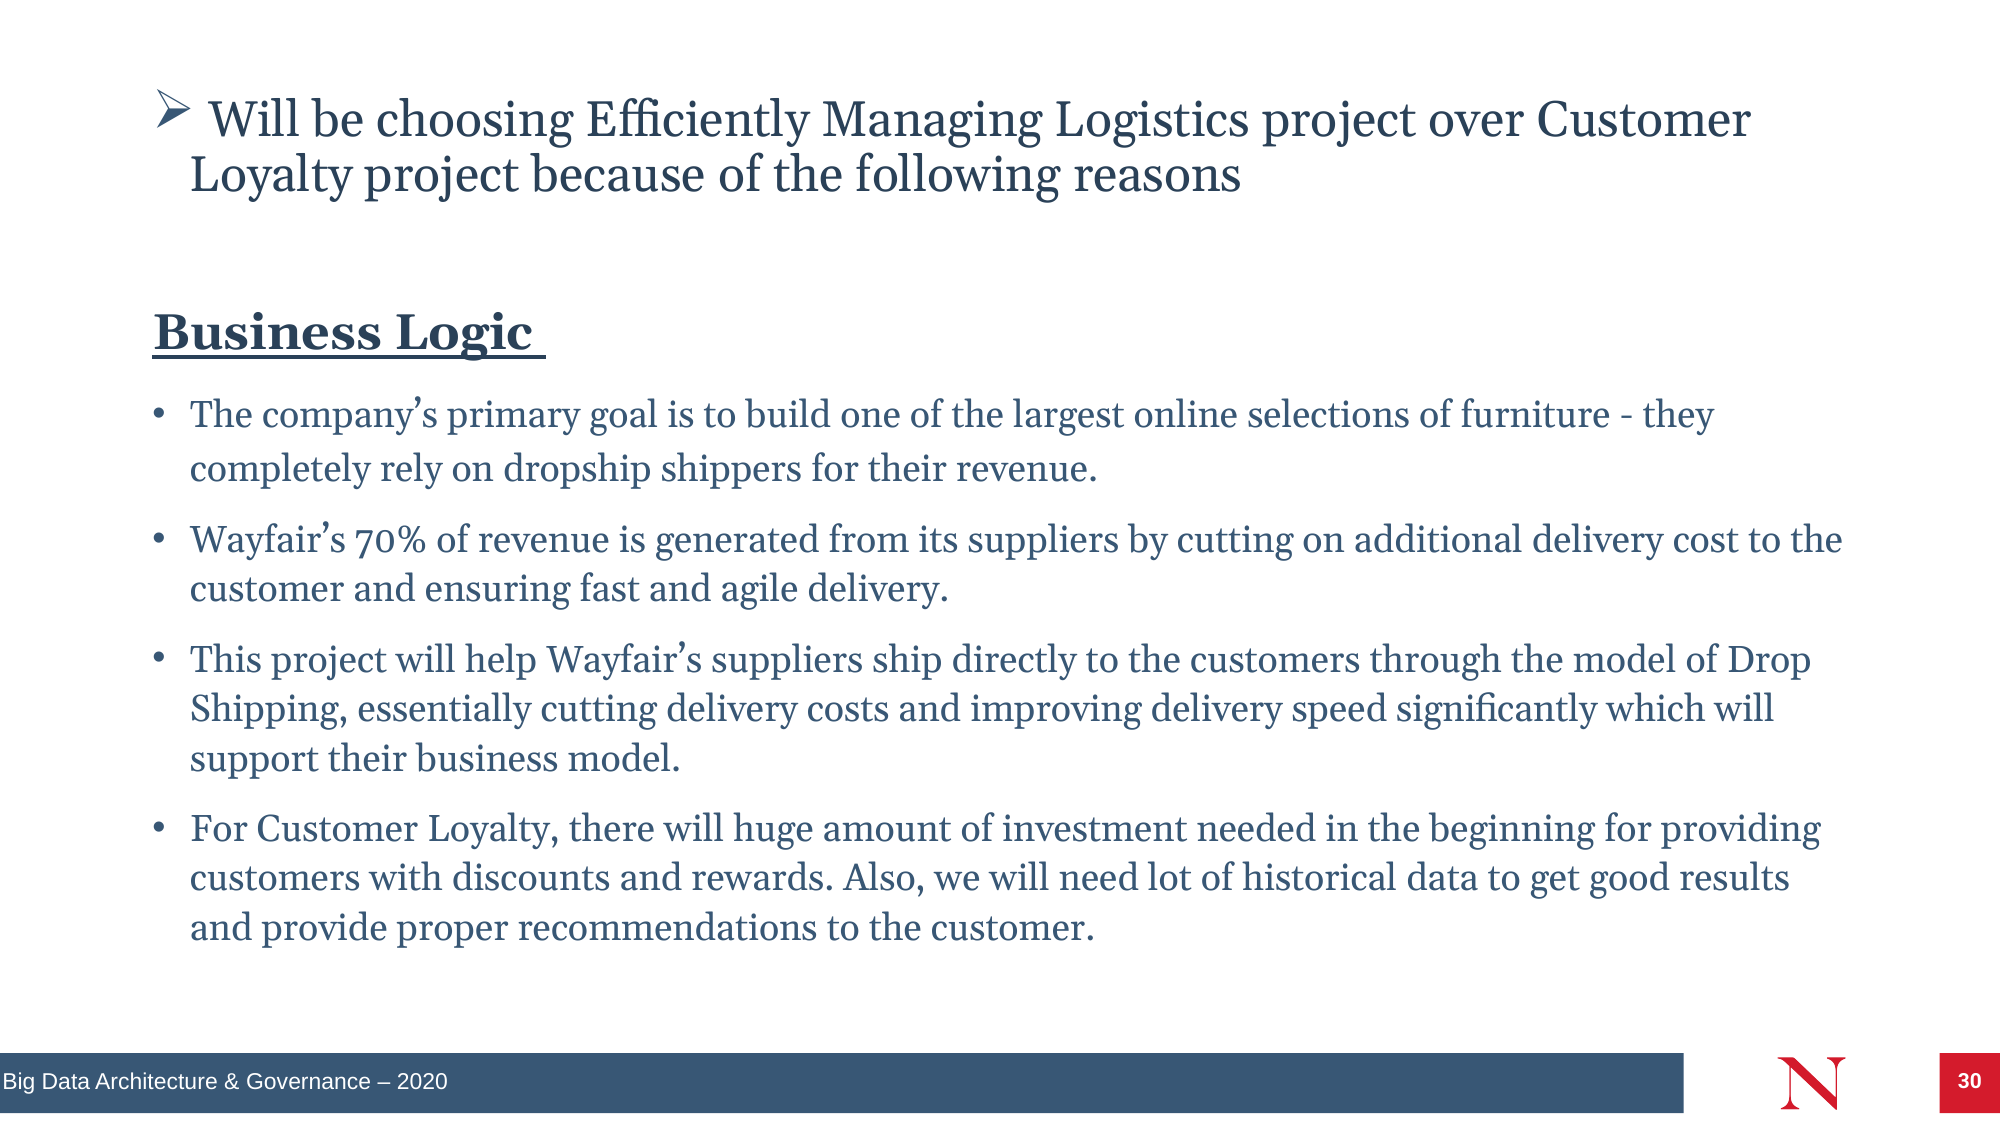

Will be choosing Efficiently Managing Logistics project over Customer Loyalty project because of the following reasons

Business Logic
The company’s primary goal is to build one of the largest online selections of furniture - they completely rely on dropship shippers for their revenue.
Wayfair’s 70% of revenue is generated from its suppliers by cutting on additional delivery cost to the customer and ensuring fast and agile delivery.
This project will help Wayfair’s suppliers ship directly to the customers through the model of Drop Shipping, essentially cutting delivery costs and improving delivery speed significantly which will support their business model.
For Customer Loyalty, there will huge amount of investment needed in the beginning for providing customers with discounts and rewards. Also, we will need lot of historical data to get good results and provide proper recommendations to the customer.